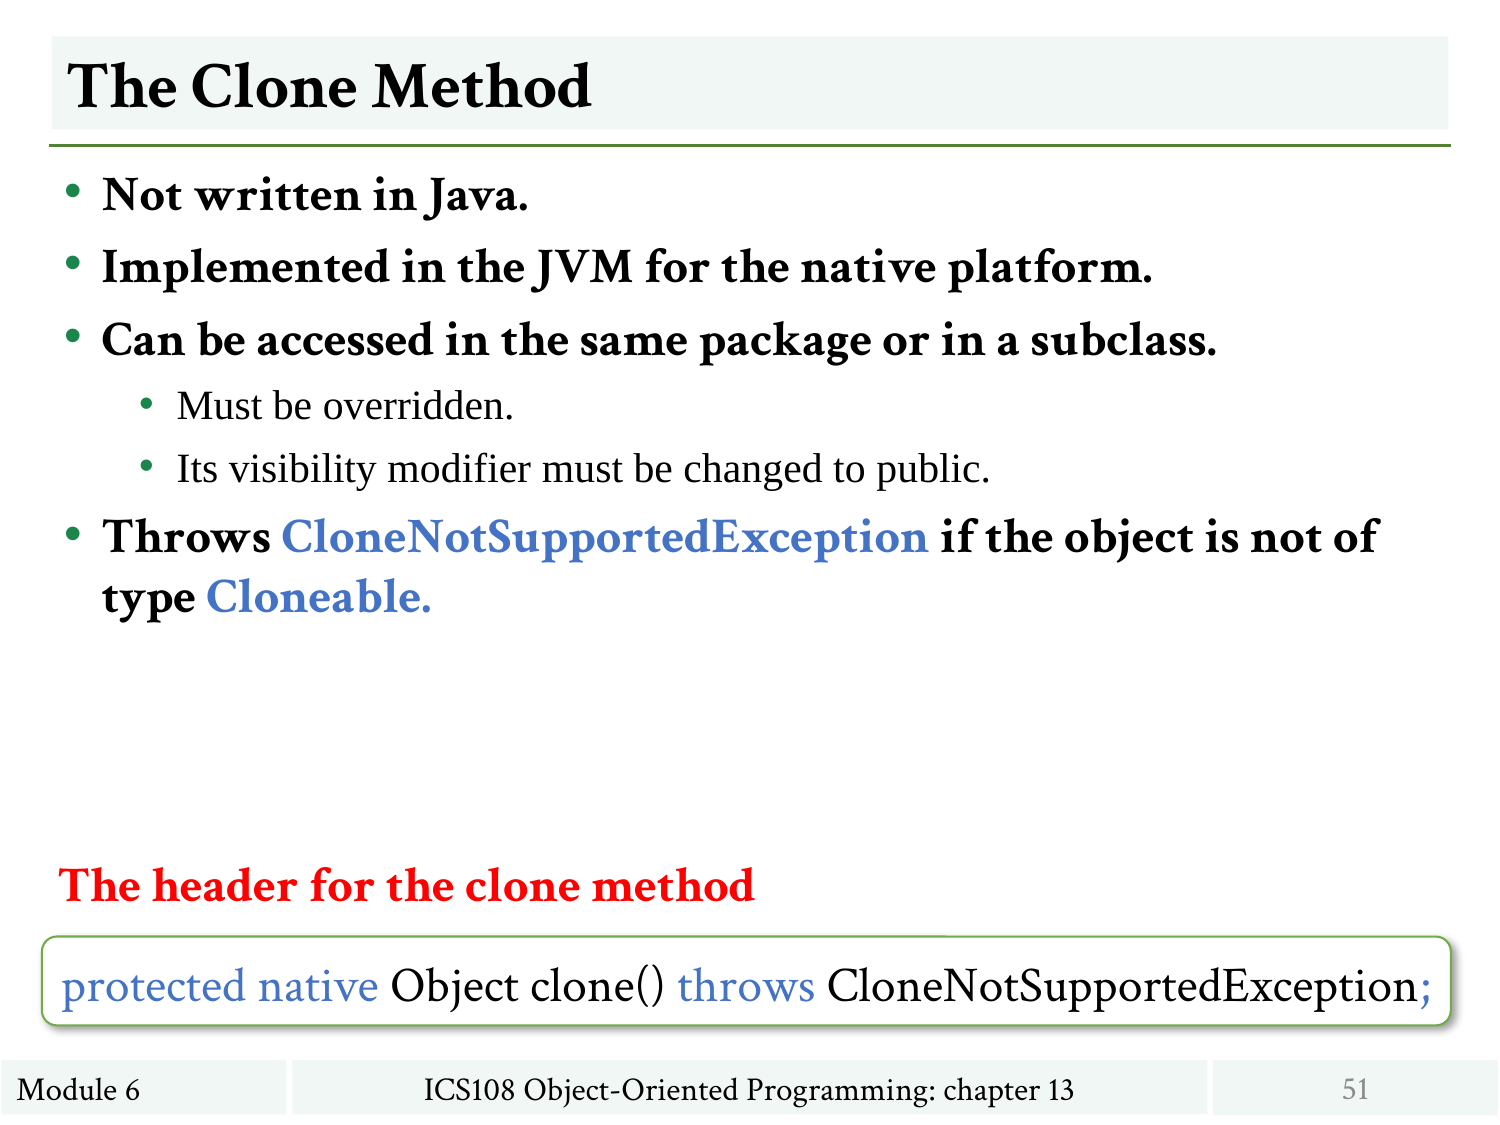

# The Clone Method
Not written in Java.
Implemented in the JVM for the native platform.
Can be accessed in the same package or in a subclass.
Must be overridden.
Its visibility modifier must be changed to public.
Throws CloneNotSupportedException if the object is not of type Cloneable.

The header for the clone method
protected native Object clone() throws CloneNotSupportedException;
51